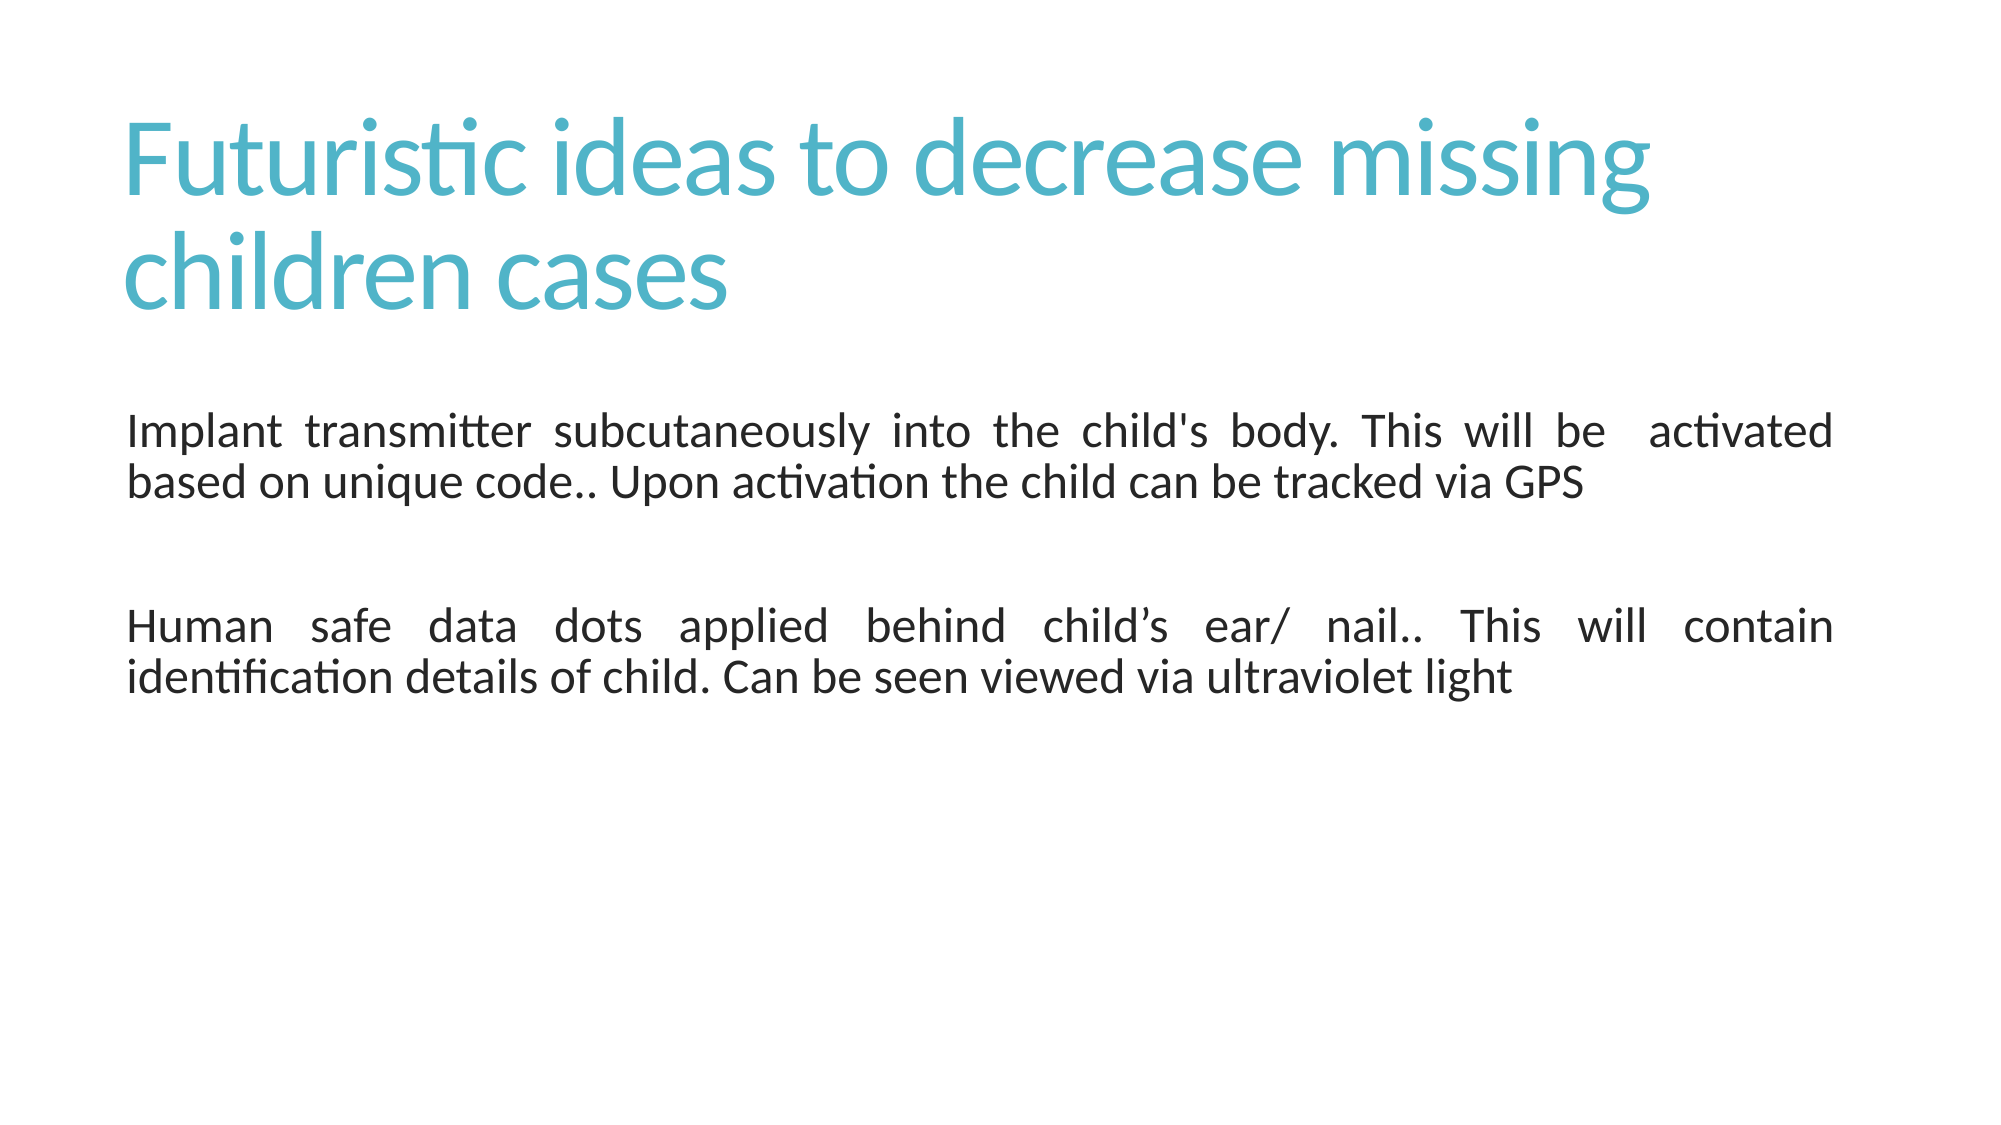

# Futuristic ideas to decrease missing children cases

Implant transmitter subcutaneously into the child's body. This will be  activated based on unique code.. Upon activation the child can be tracked via GPS

Human safe data dots applied behind child’s ear/ nail.. This will contain identification details of child. Can be seen viewed via ultraviolet light